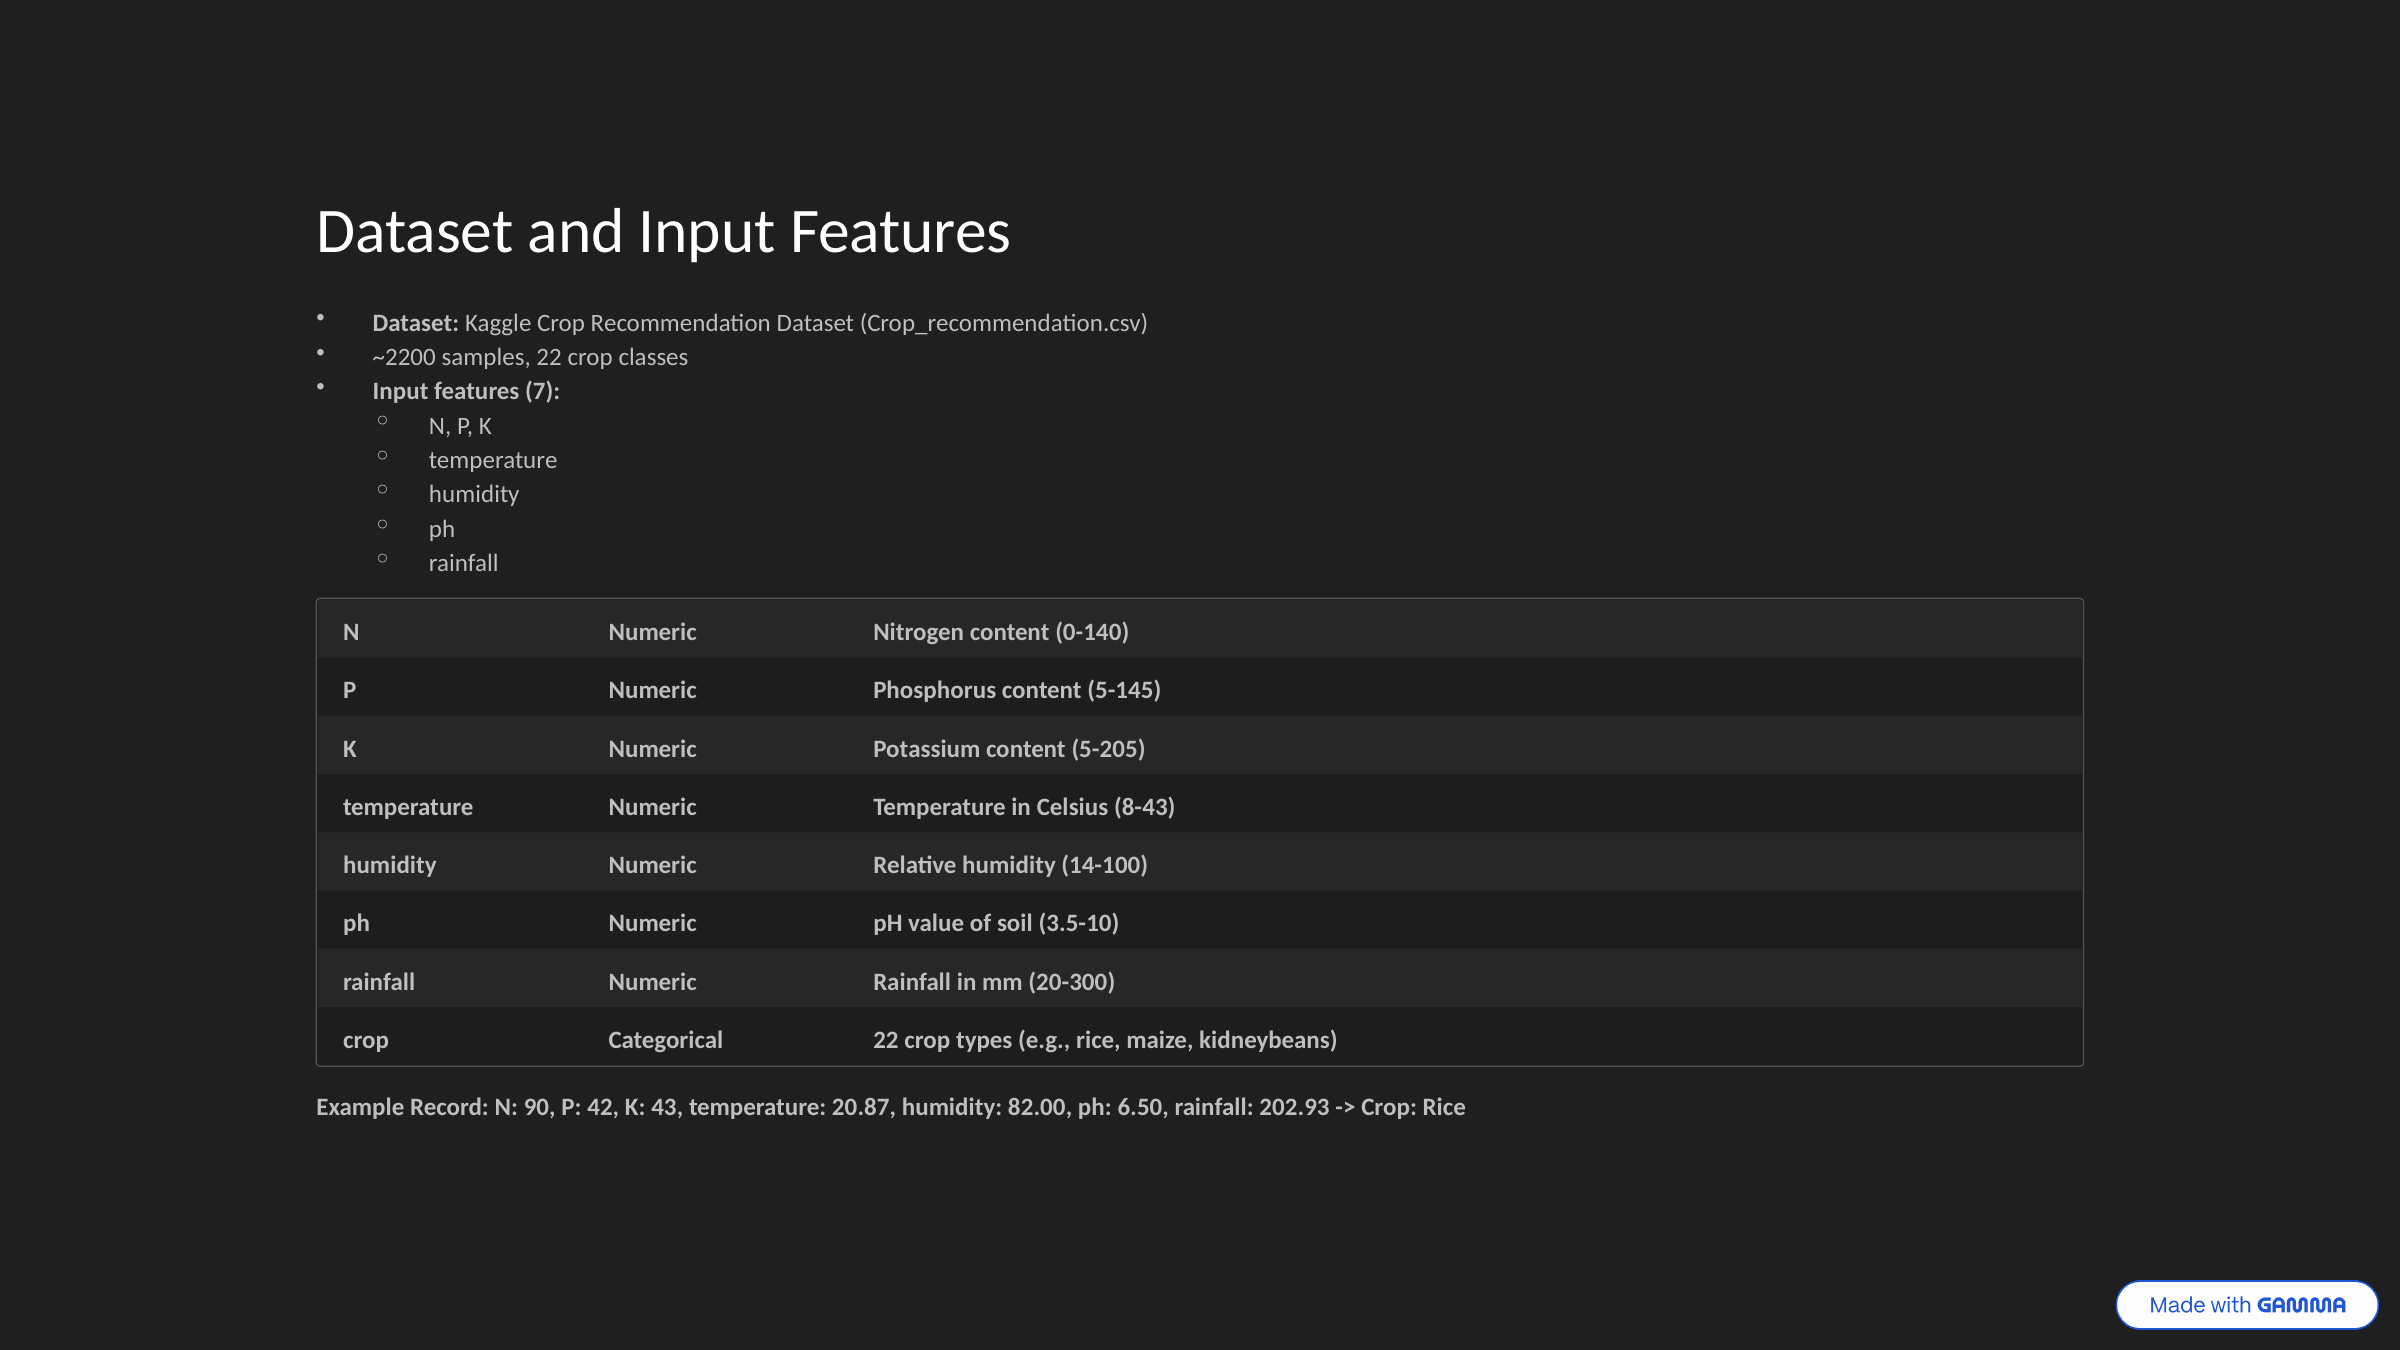

Dataset and Input Features
Dataset: Kaggle Crop Recommendation Dataset (Crop_recommendation.csv)
~2200 samples, 22 crop classes
Input features (7):
N, P, K
temperature
humidity
ph
rainfall

N
Numeric
Nitrogen content (0-140)

P
Numeric
Phosphorus content (5-145)

K
Numeric
Potassium content (5-205)

temperature
Numeric
Temperature in Celsius (8-43)

humidity
Numeric
Relative humidity (14-100)

ph
Numeric
pH value of soil (3.5-10)

rainfall
Numeric
Rainfall in mm (20-300)

crop
Categorical
22 crop types (e.g., rice, maize, kidneybeans)
Example Record: N: 90, P: 42, K: 43, temperature: 20.87, humidity: 82.00, ph: 6.50, rainfall: 202.93 -> Crop: Rice